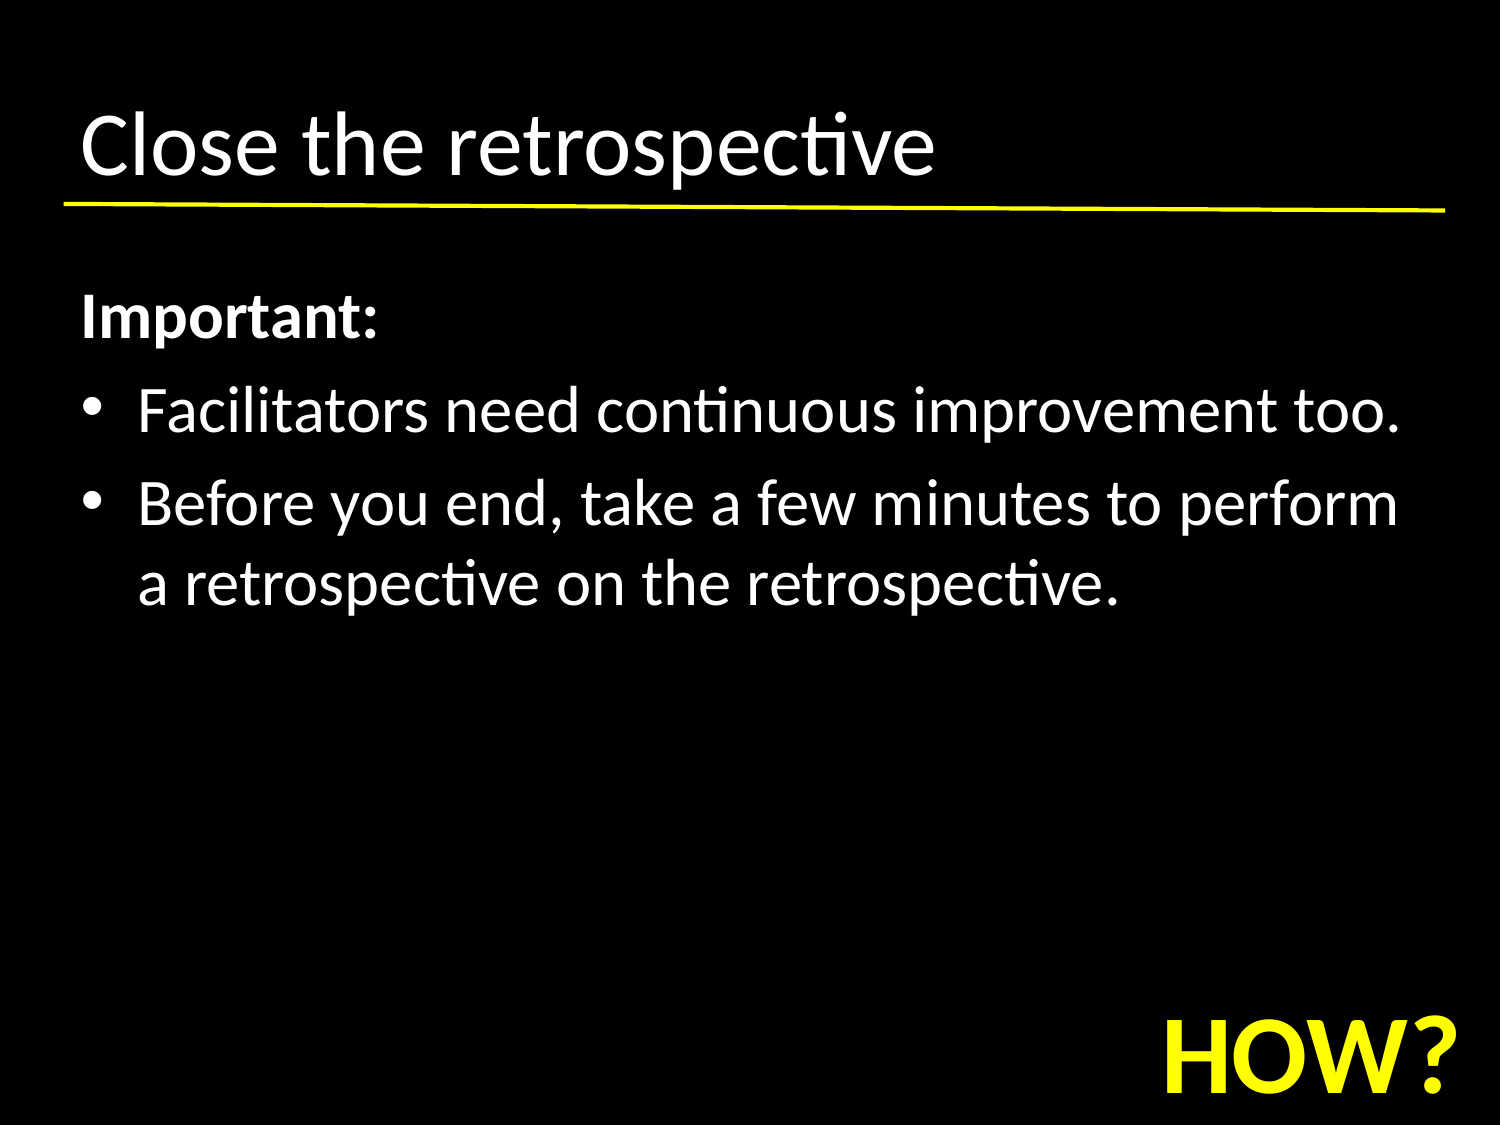

# Close the retrospective
Important:
Facilitators need continuous improvement too.
Before you end, take a few minutes to perform a retrospective on the retrospective.
HOW?